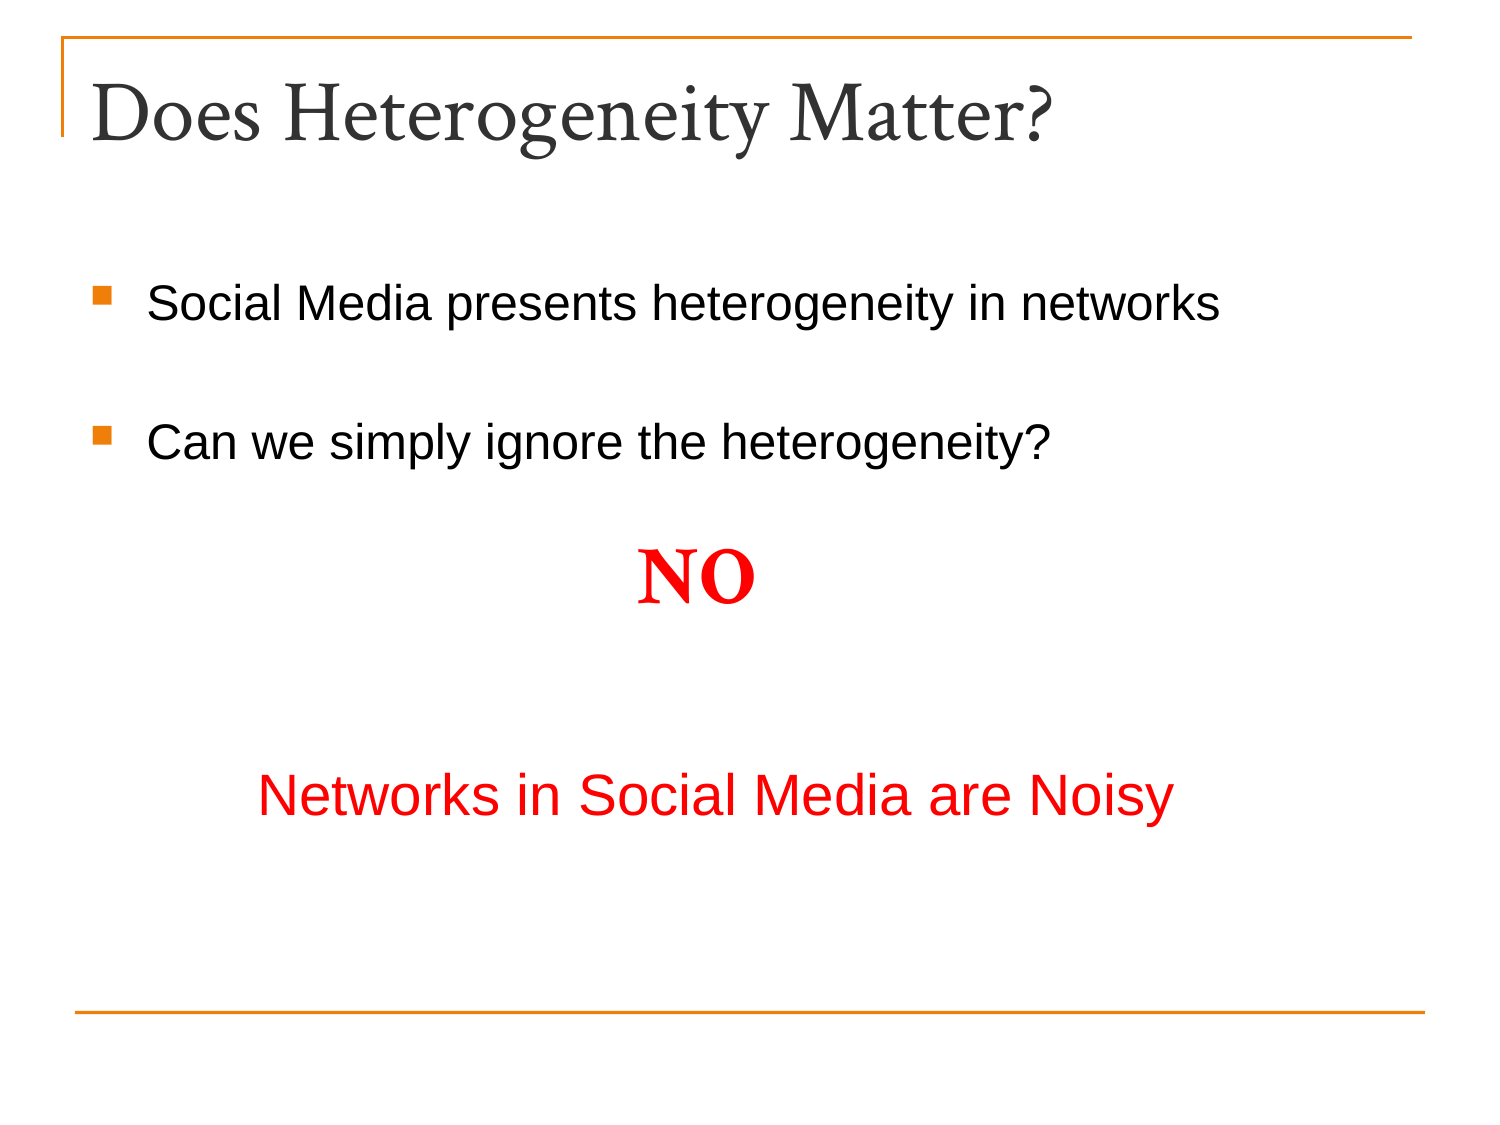

# Does Heterogeneity Matter?
Social Media presents heterogeneity in networks

Can we simply ignore the heterogeneity?

NO
Networks in Social Media are Noisy